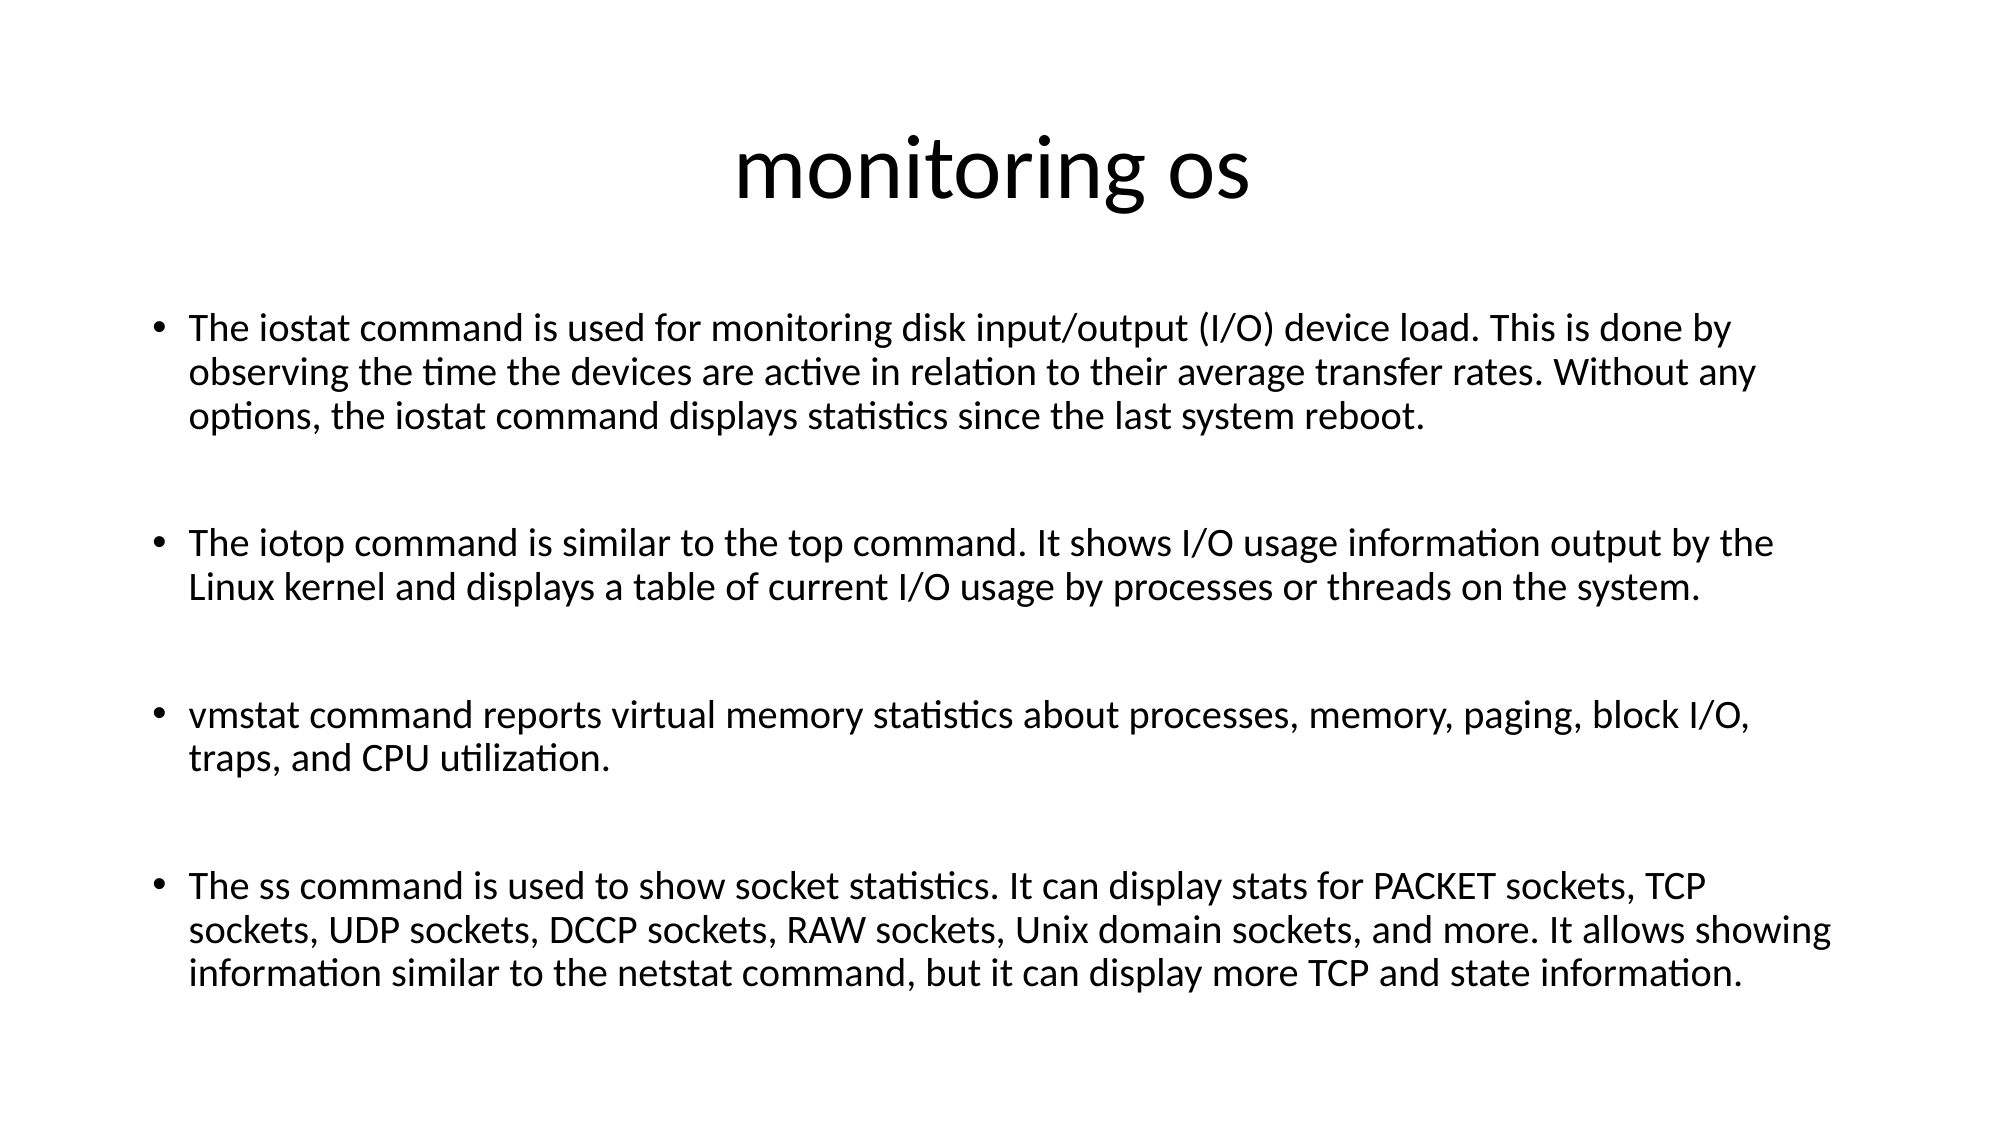

# monitoring os
The iostat command is used for monitoring disk input/output (I/O) device load. This is done by observing the time the devices are active in relation to their average transfer rates. Without any options, the iostat command displays statistics since the last system reboot.

The iotop command is similar to the top command. It shows I/O usage information output by the Linux kernel and displays a table of current I/O usage by processes or threads on the system.

vmstat command reports virtual memory statistics about processes, memory, paging, block I/O, traps, and CPU utilization.

The ss command is used to show socket statistics. It can display stats for PACKET sockets, TCP sockets, UDP sockets, DCCP sockets, RAW sockets, Unix domain sockets, and more. It allows showing information similar to the netstat command, but it can display more TCP and state information.